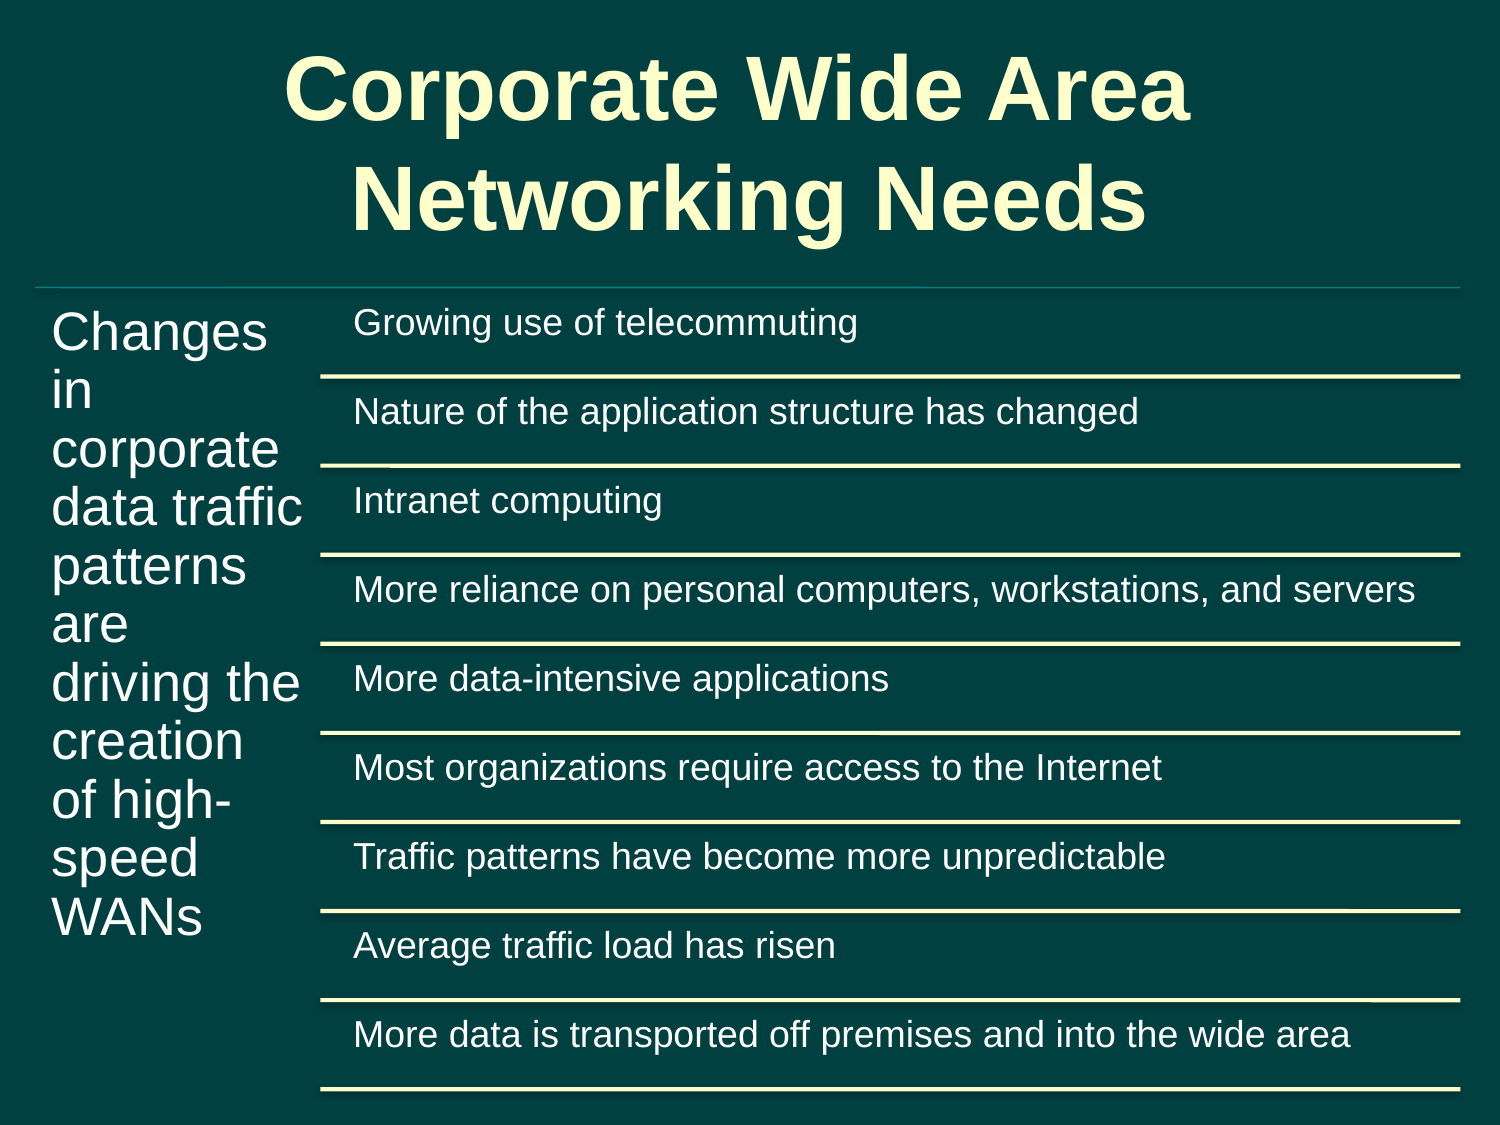

# Corporate Wide Area Networking Needs
Changes in corporate data traffic patterns are driving the creation of high-speed WANs
Growing use of telecommuting
Nature of the application structure has changed
Intranet computing
More reliance on personal computers, workstations, and servers
More data-intensive applications
Most organizations require access to the Internet
Traffic patterns have become more unpredictable
Average traffic load has risen
More data is transported off premises and into the wide area